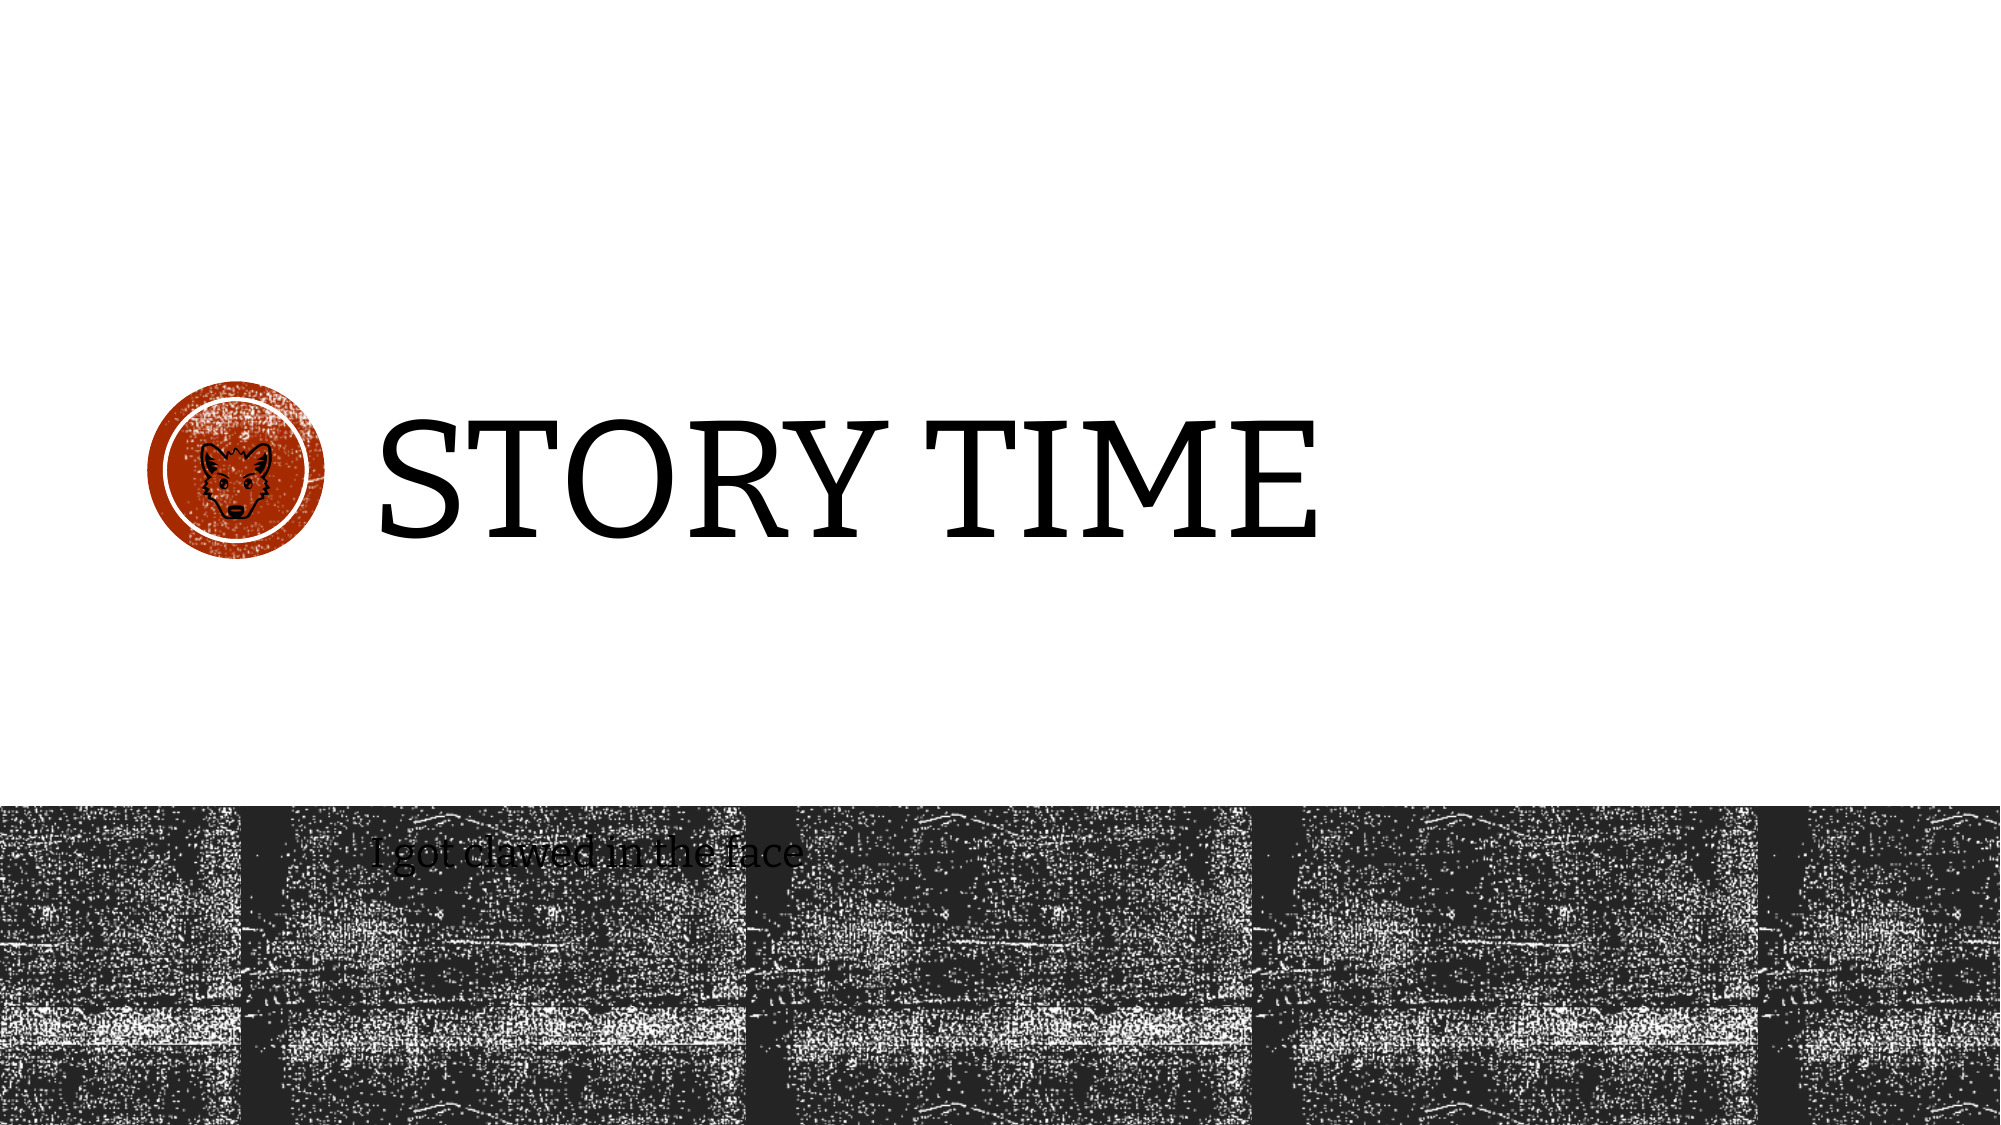

# Story Time
🐺
I got clawed in the face